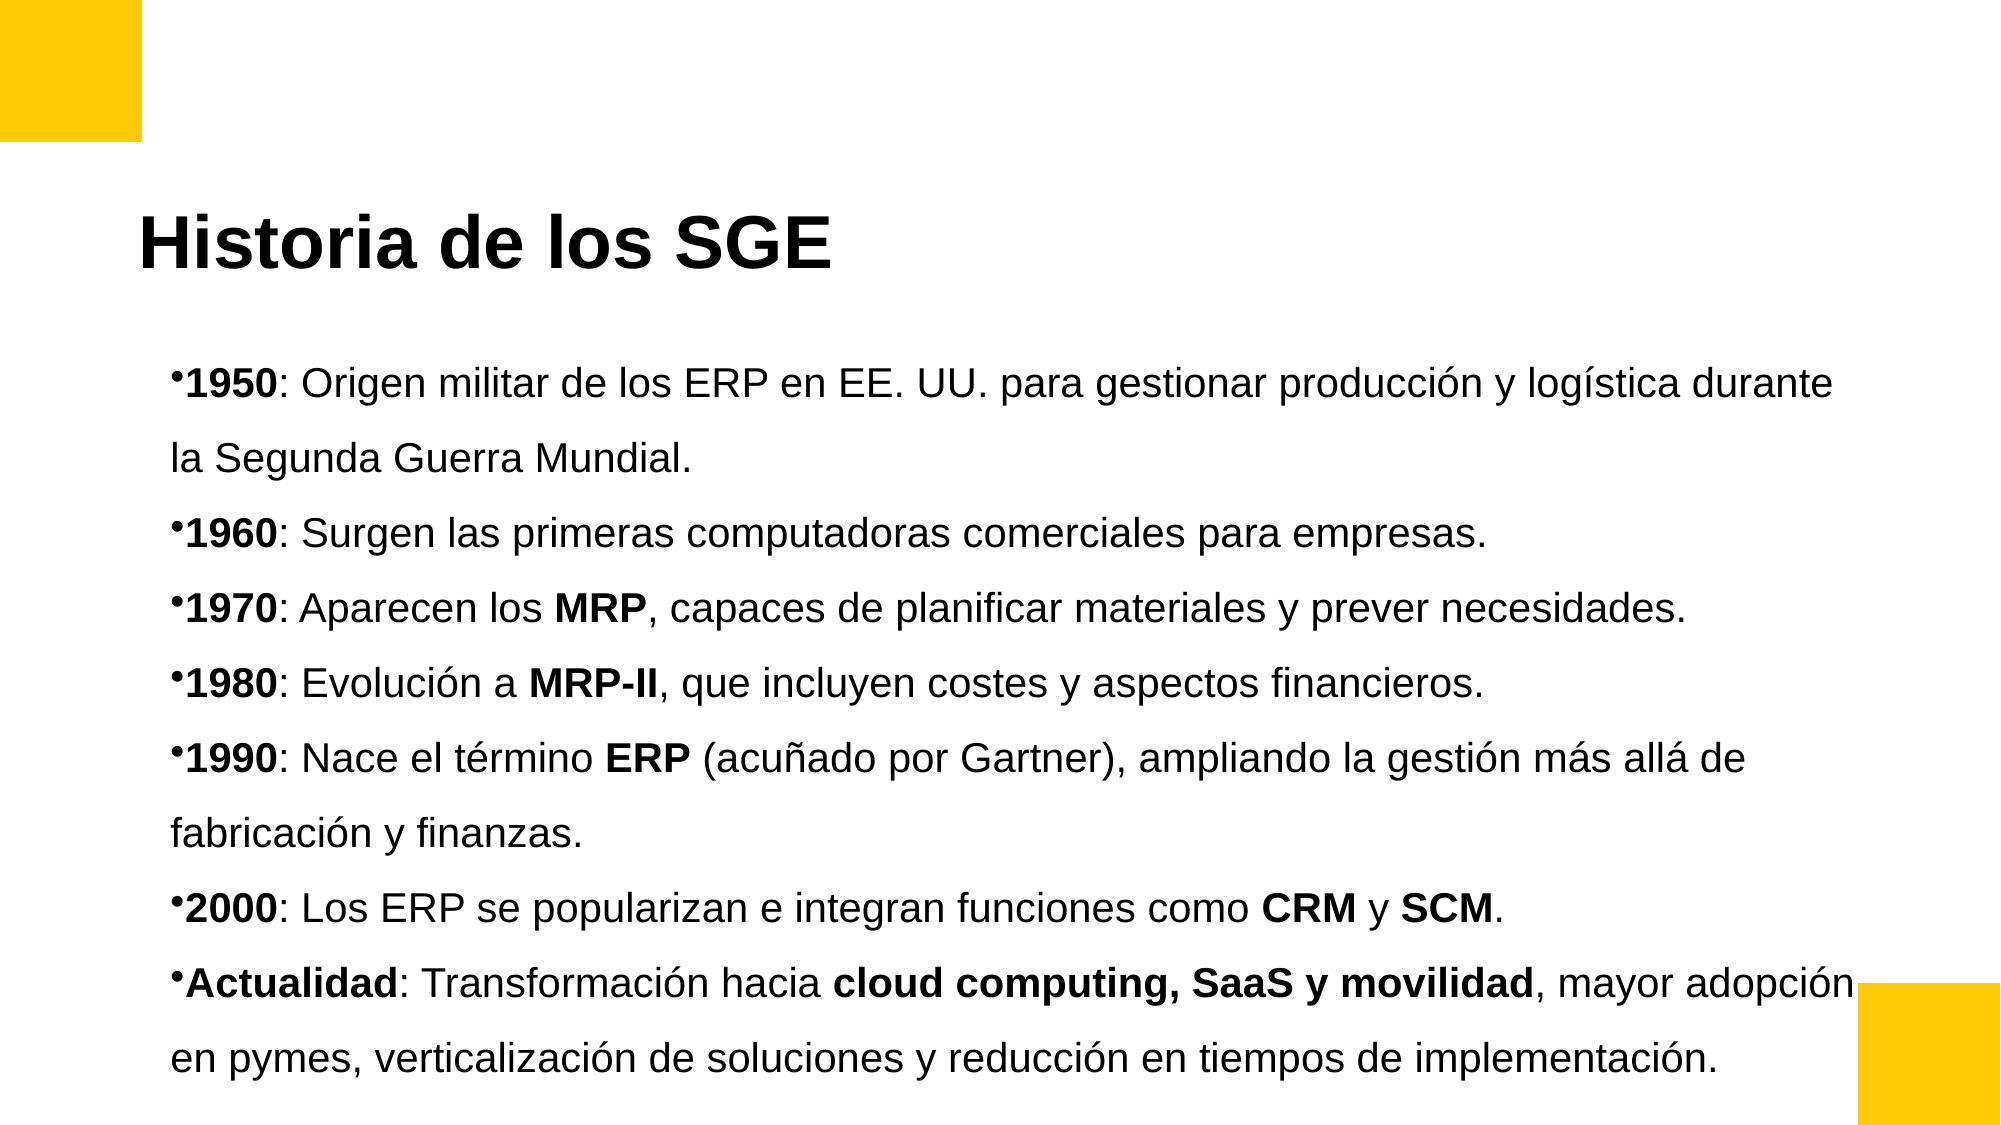

# Historia de los SGE
1950: Origen militar de los ERP en EE. UU. para gestionar producción y logística durante la Segunda Guerra Mundial.
1960: Surgen las primeras computadoras comerciales para empresas.
1970: Aparecen los MRP, capaces de planificar materiales y prever necesidades.
1980: Evolución a MRP-II, que incluyen costes y aspectos financieros.
1990: Nace el término ERP (acuñado por Gartner), ampliando la gestión más allá de fabricación y finanzas.
2000: Los ERP se popularizan e integran funciones como CRM y SCM.
Actualidad: Transformación hacia cloud computing, SaaS y movilidad, mayor adopción en pymes, verticalización de soluciones y reducción en tiempos de implementación.
.